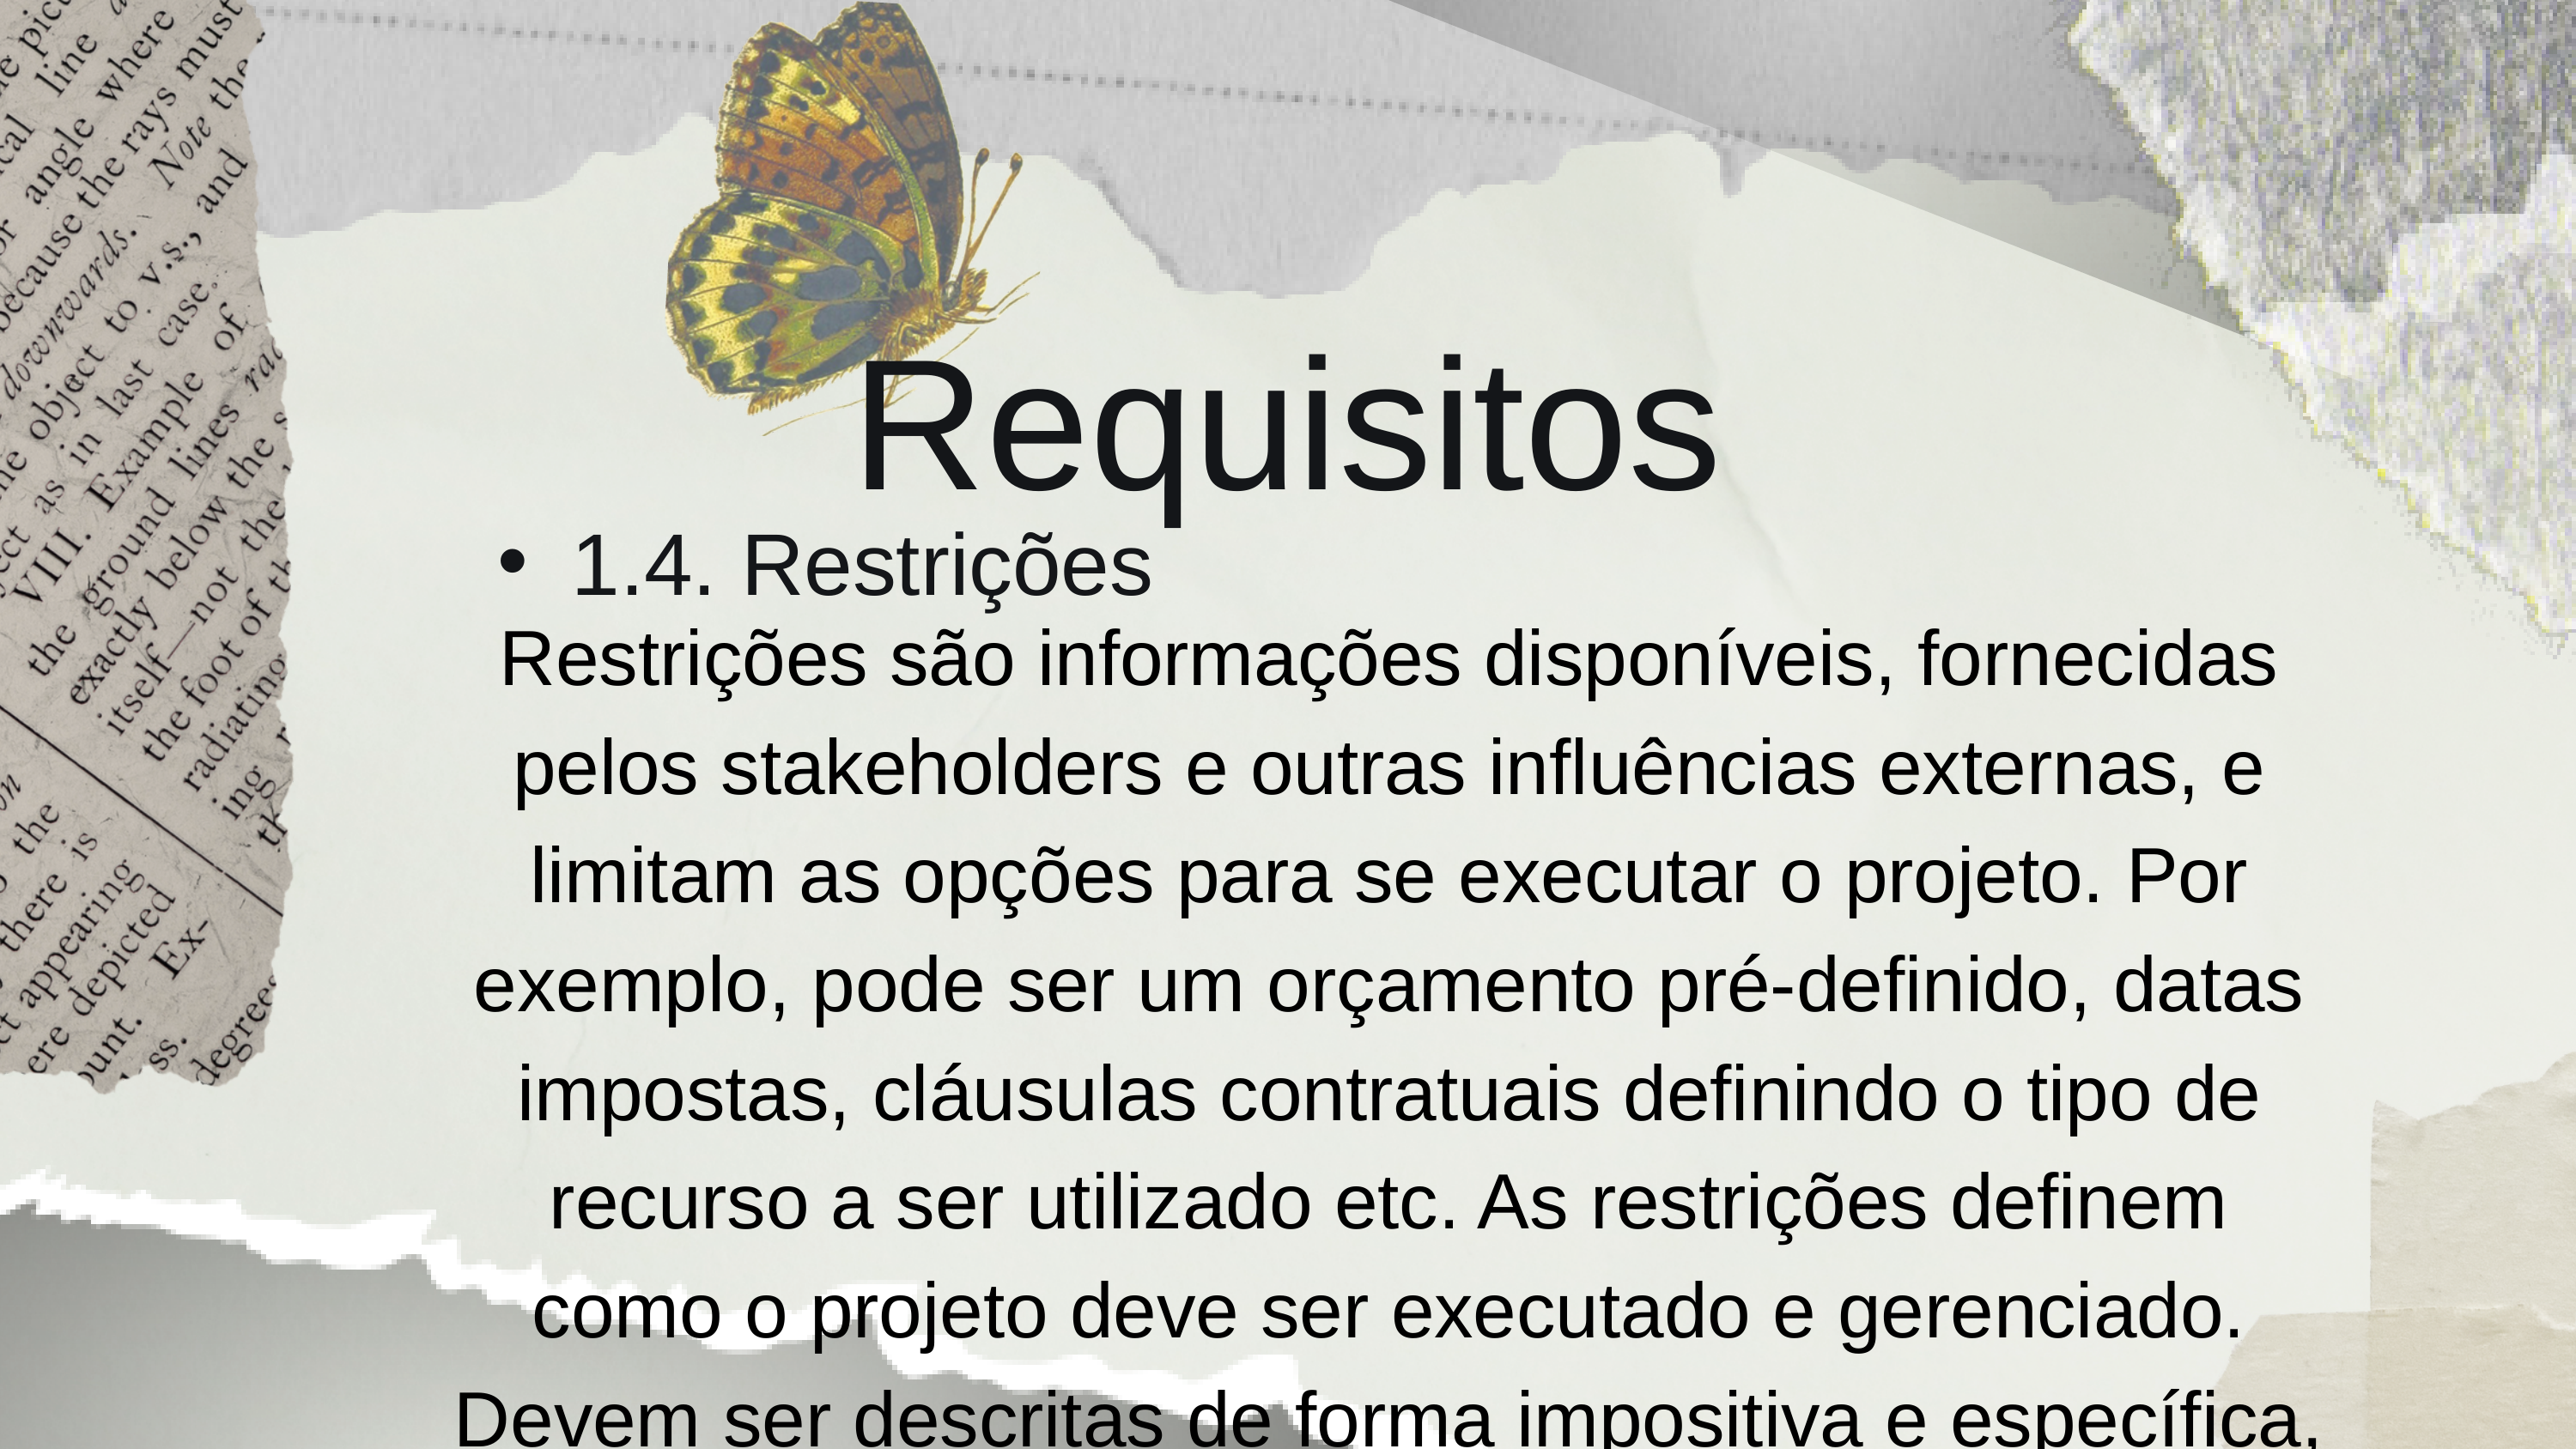

Requisitos
1.4. Restrições
Restrições são informações disponíveis, fornecidas pelos stakeholders e outras influências externas, e limitam as opções para se executar o projeto. Por exemplo, pode ser um orçamento pré-definido, datas impostas, cláusulas contratuais definindo o tipo de recurso a ser utilizado etc. As restrições definem como o projeto deve ser executado e gerenciado. Devem ser descritas de forma impositiva e específica, deixando claro que não há dúvidas quanto a necessidade de respeitá-las.